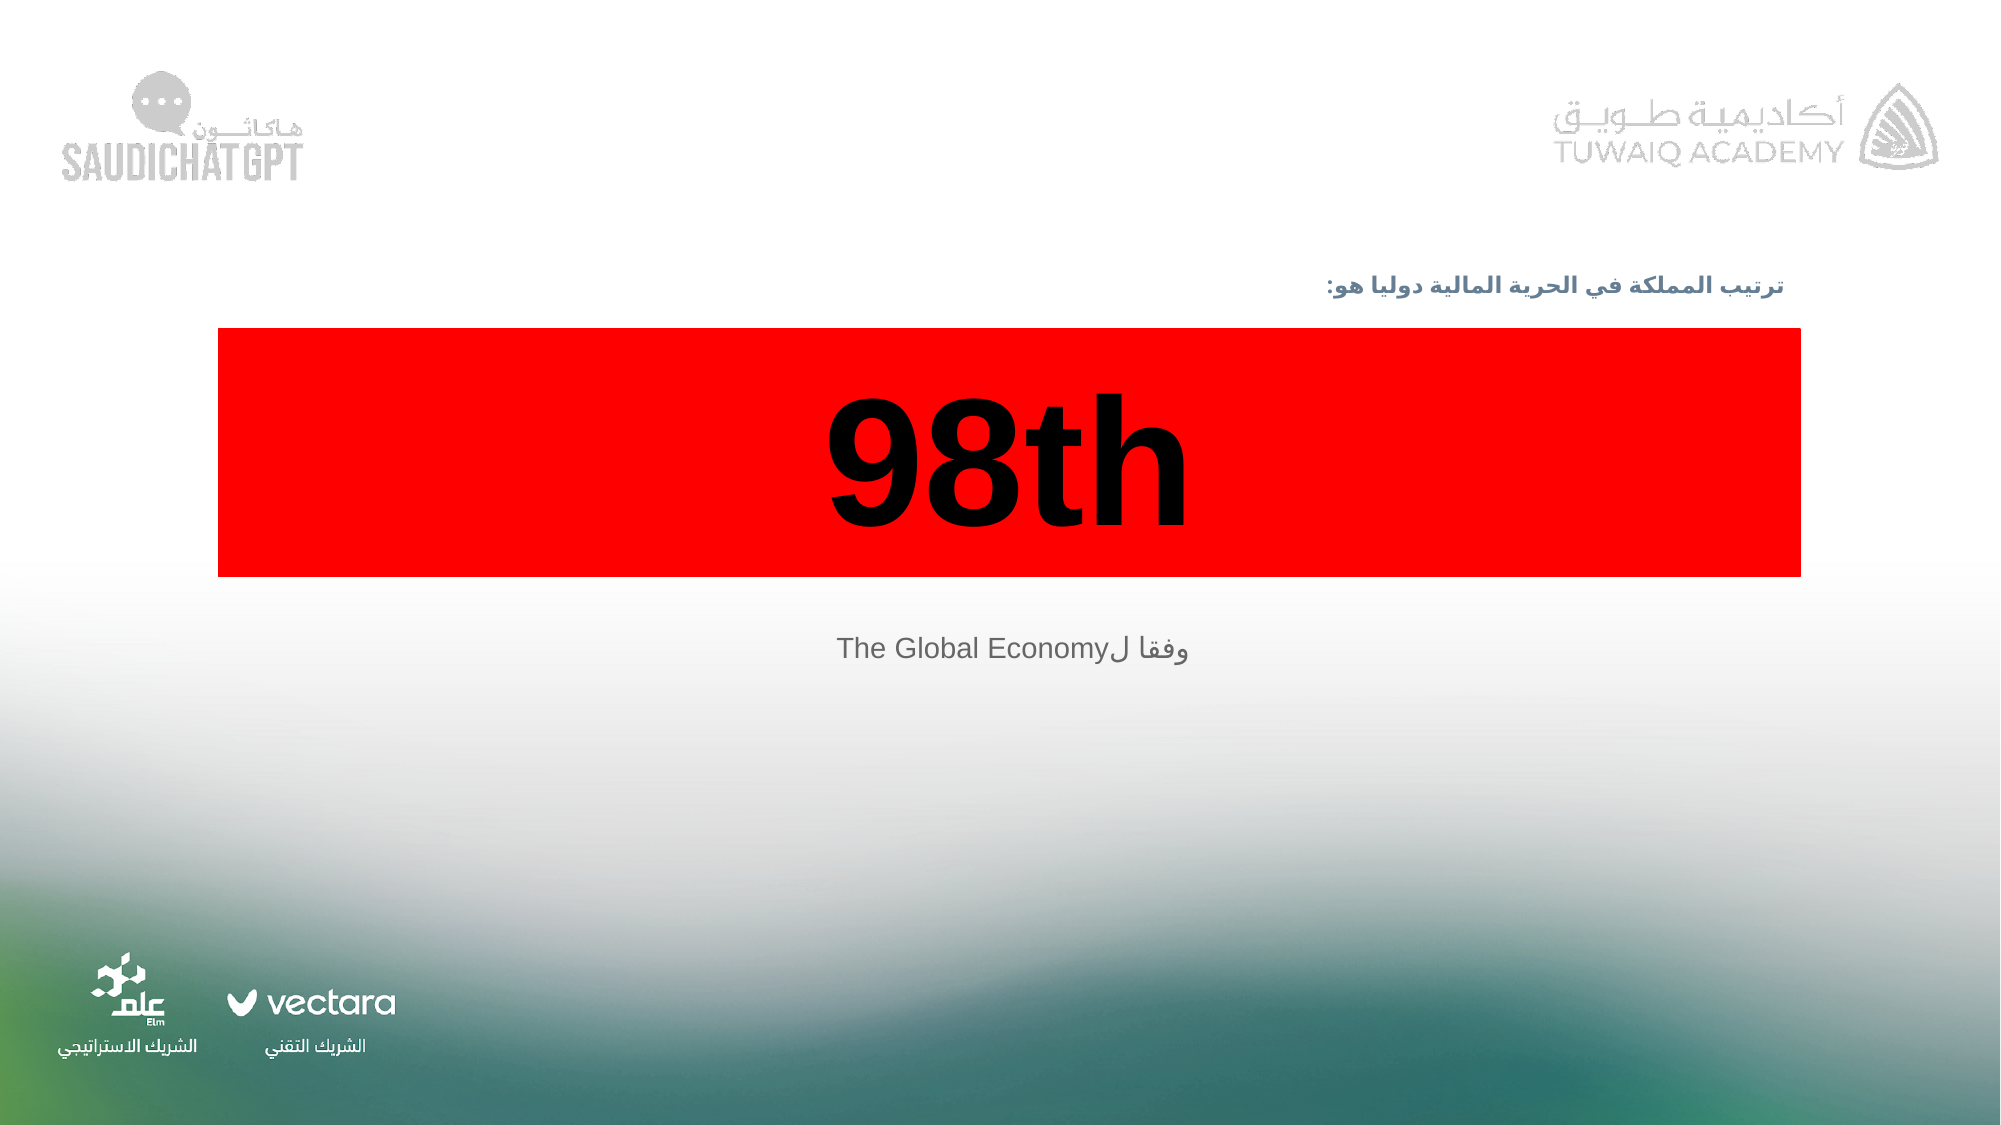

ترتيب المملكة في الحرية المالية دوليا هو:
98th
وفقا لThe Global Economy